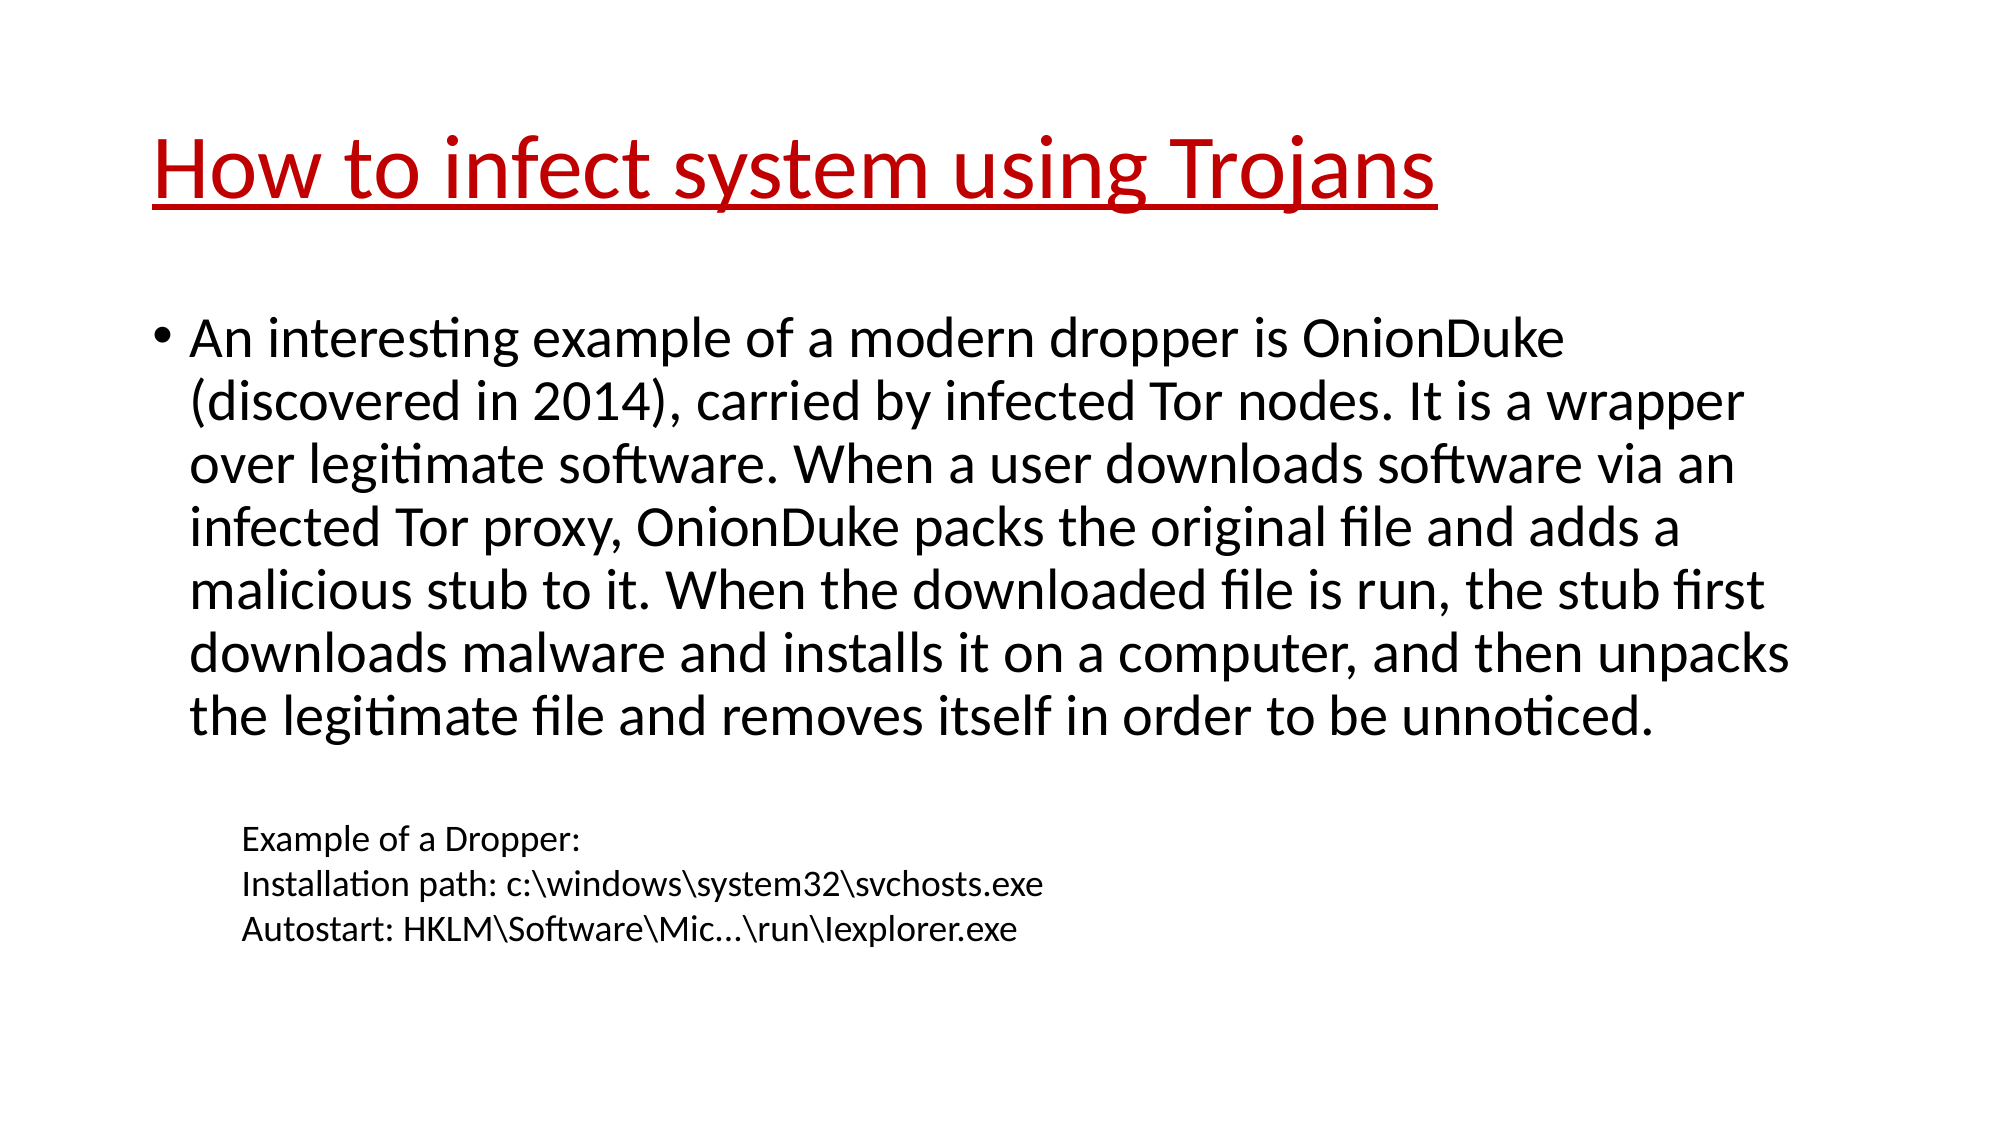

# How to infect system using Trojans
An interesting example of a modern dropper is OnionDuke (discovered in 2014), carried by infected Tor nodes. It is a wrapper over legitimate software. When a user downloads software via an infected Tor proxy, OnionDuke packs the original file and adds a malicious stub to it. When the downloaded file is run, the stub first downloads malware and installs it on a computer, and then unpacks the legitimate file and removes itself in order to be unnoticed.
Example of a Dropper:
Installation path: c:\windows\system32\svchosts.exe
Autostart: HKLM\Software\Mic...\run\Iexplorer.exe